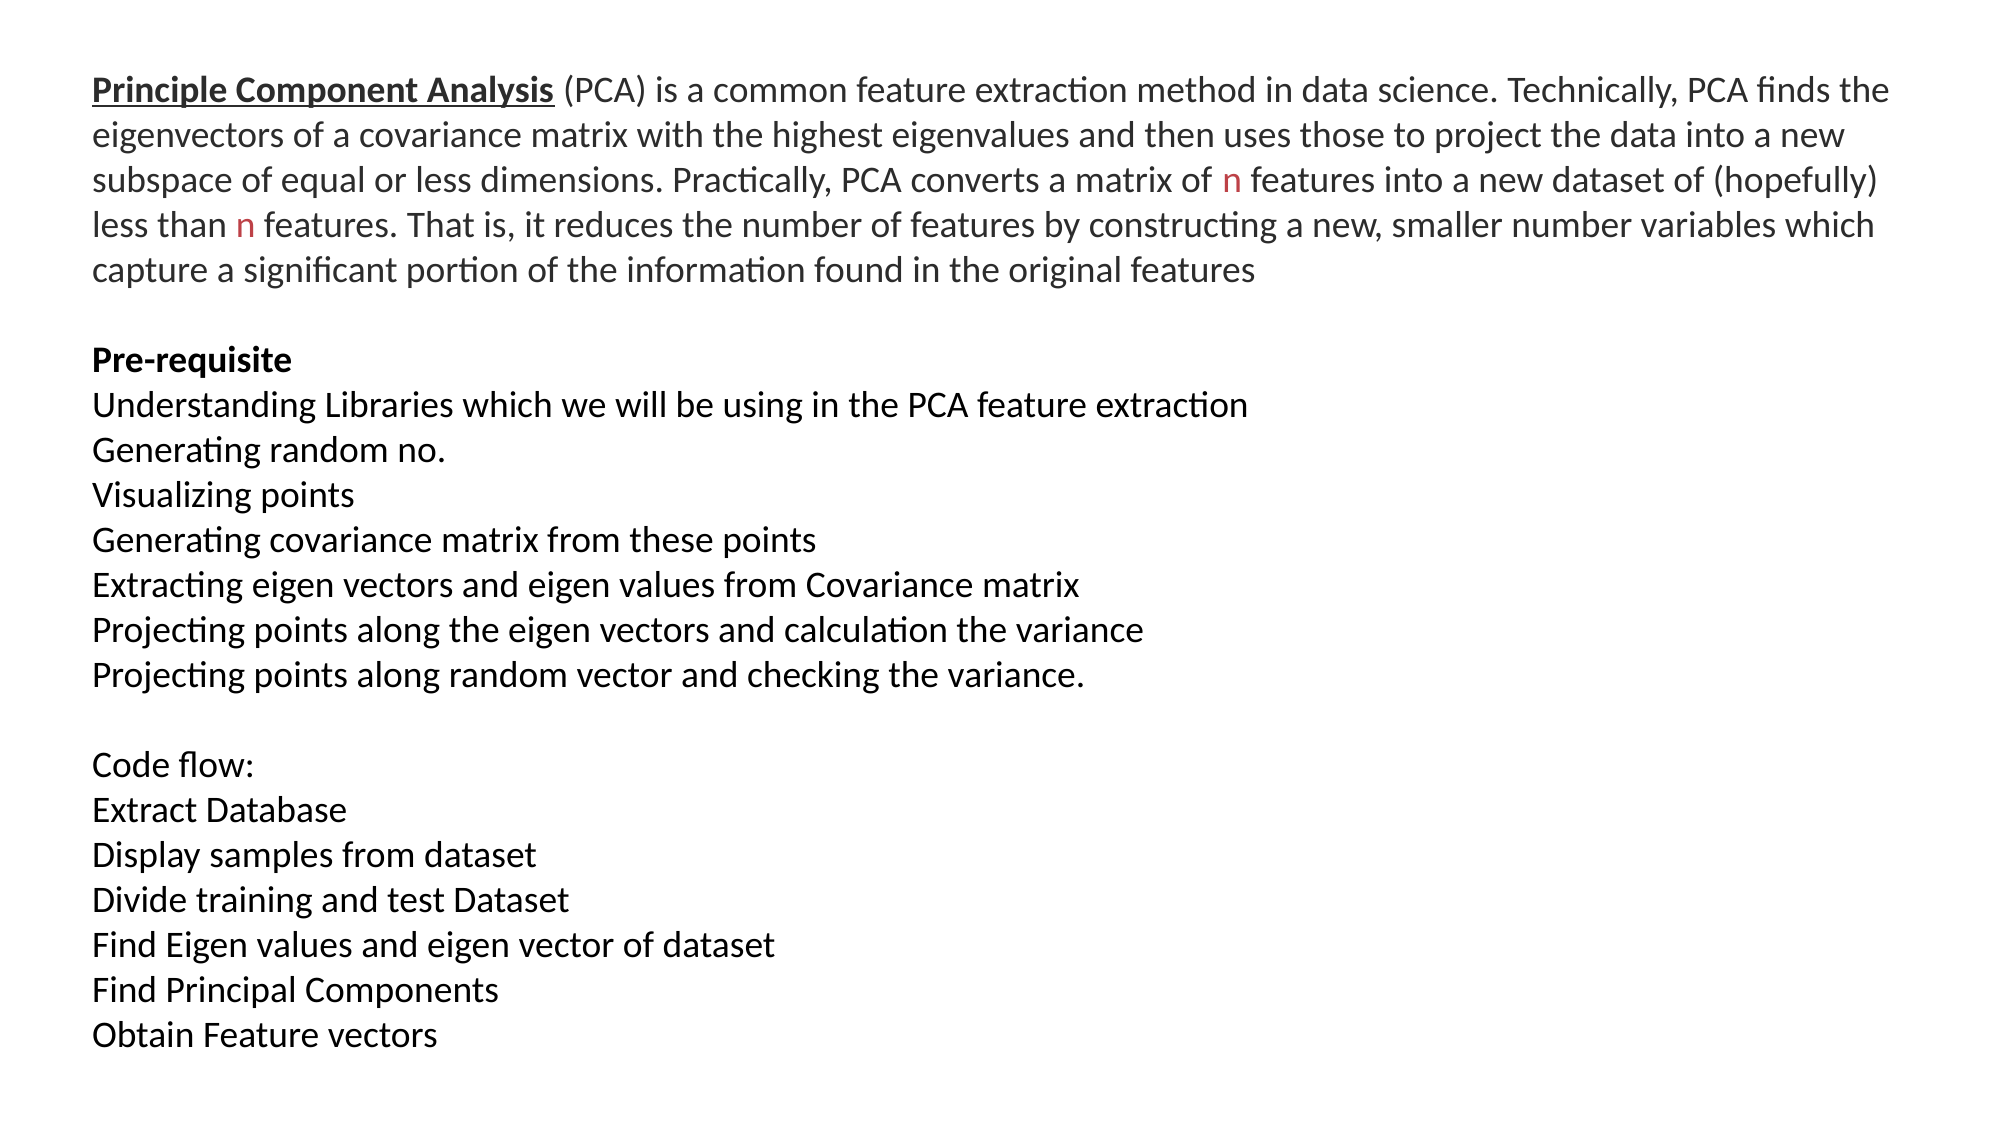

Principle Component Analysis (PCA) is a common feature extraction method in data science. Technically, PCA finds the eigenvectors of a covariance matrix with the highest eigenvalues and then uses those to project the data into a new subspace of equal or less dimensions. Practically, PCA converts a matrix of n features into a new dataset of (hopefully) less than n features. That is, it reduces the number of features by constructing a new, smaller number variables which capture a significant portion of the information found in the original features

Pre-requisite
Understanding Libraries which we will be using in the PCA feature extraction
Generating random no.
Visualizing points
Generating covariance matrix from these points
Extracting eigen vectors and eigen values from Covariance matrix
Projecting points along the eigen vectors and calculation the variance
Projecting points along random vector and checking the variance.

Code flow:
Extract Database
Display samples from dataset
Divide training and test Dataset
Find Eigen values and eigen vector of dataset
Find Principal Components
Obtain Feature vectors